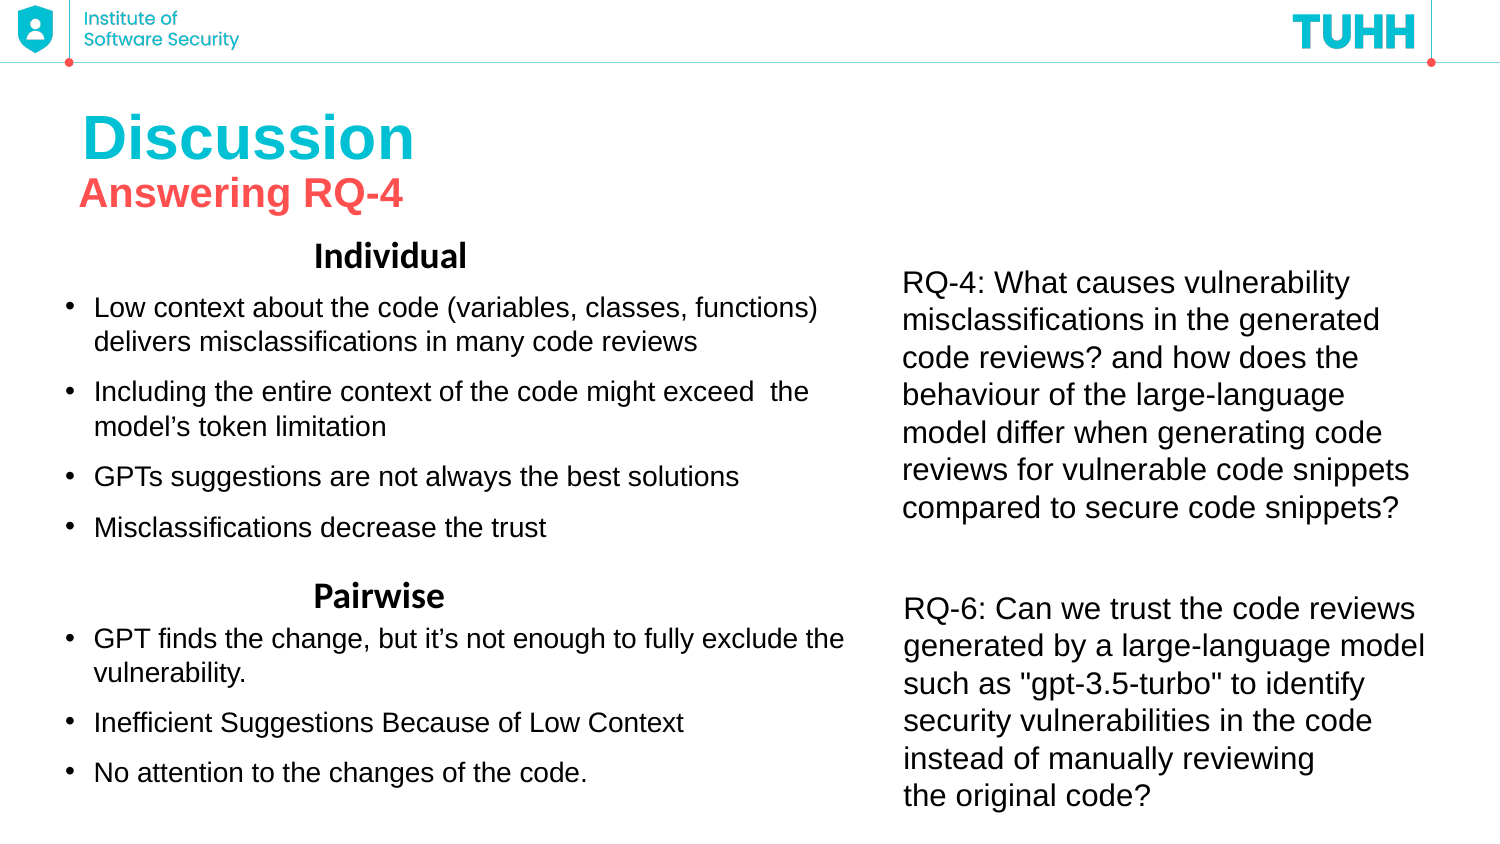

48
# Discussion
Answering RQ-4
Individual
RQ-4: What causes vulnerability misclassifications in the generated code reviews? and how does the behaviour of the large-language model differ when generating code reviews for vulnerable code snippets compared to secure code snippets?
Low context about the code (variables, classes, functions) delivers misclassifications in many code reviews
Including the entire context of the code might exceed  the model’s token limitation
GPTs suggestions are not always the best solutions
Misclassifications decrease the trust
Pairwise
RQ-6: Can we trust the code reviews generated by a large-language model such as "gpt-3.5-turbo" to identify security vulnerabilities in the code instead of manually reviewing
the original code?
GPT finds the change, but it’s not enough to fully exclude the vulnerability.
Inefficient Suggestions Because of Low Context
No attention to the changes of the code.